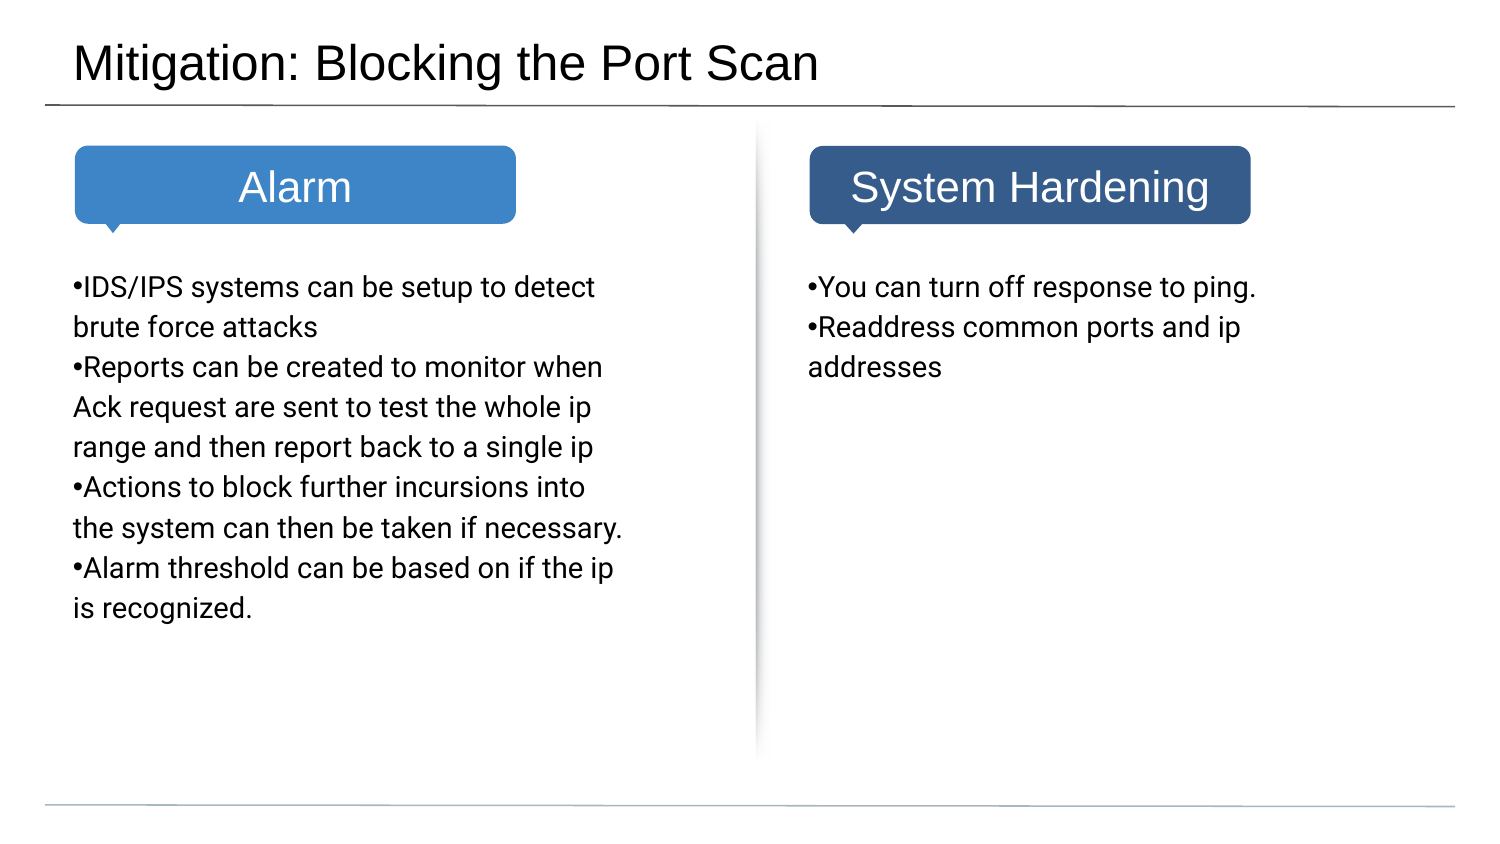

# Mitigation: Blocking the Port Scan
IDS/IPS systems can be setup to detect brute force attacks
Reports can be created to monitor when Ack request are sent to test the whole ip range and then report back to a single ip
Actions to block further incursions into the system can then be taken if necessary.
Alarm threshold can be based on if the ip is recognized.

You can turn off response to ping.
Readdress common ports and ip addresses